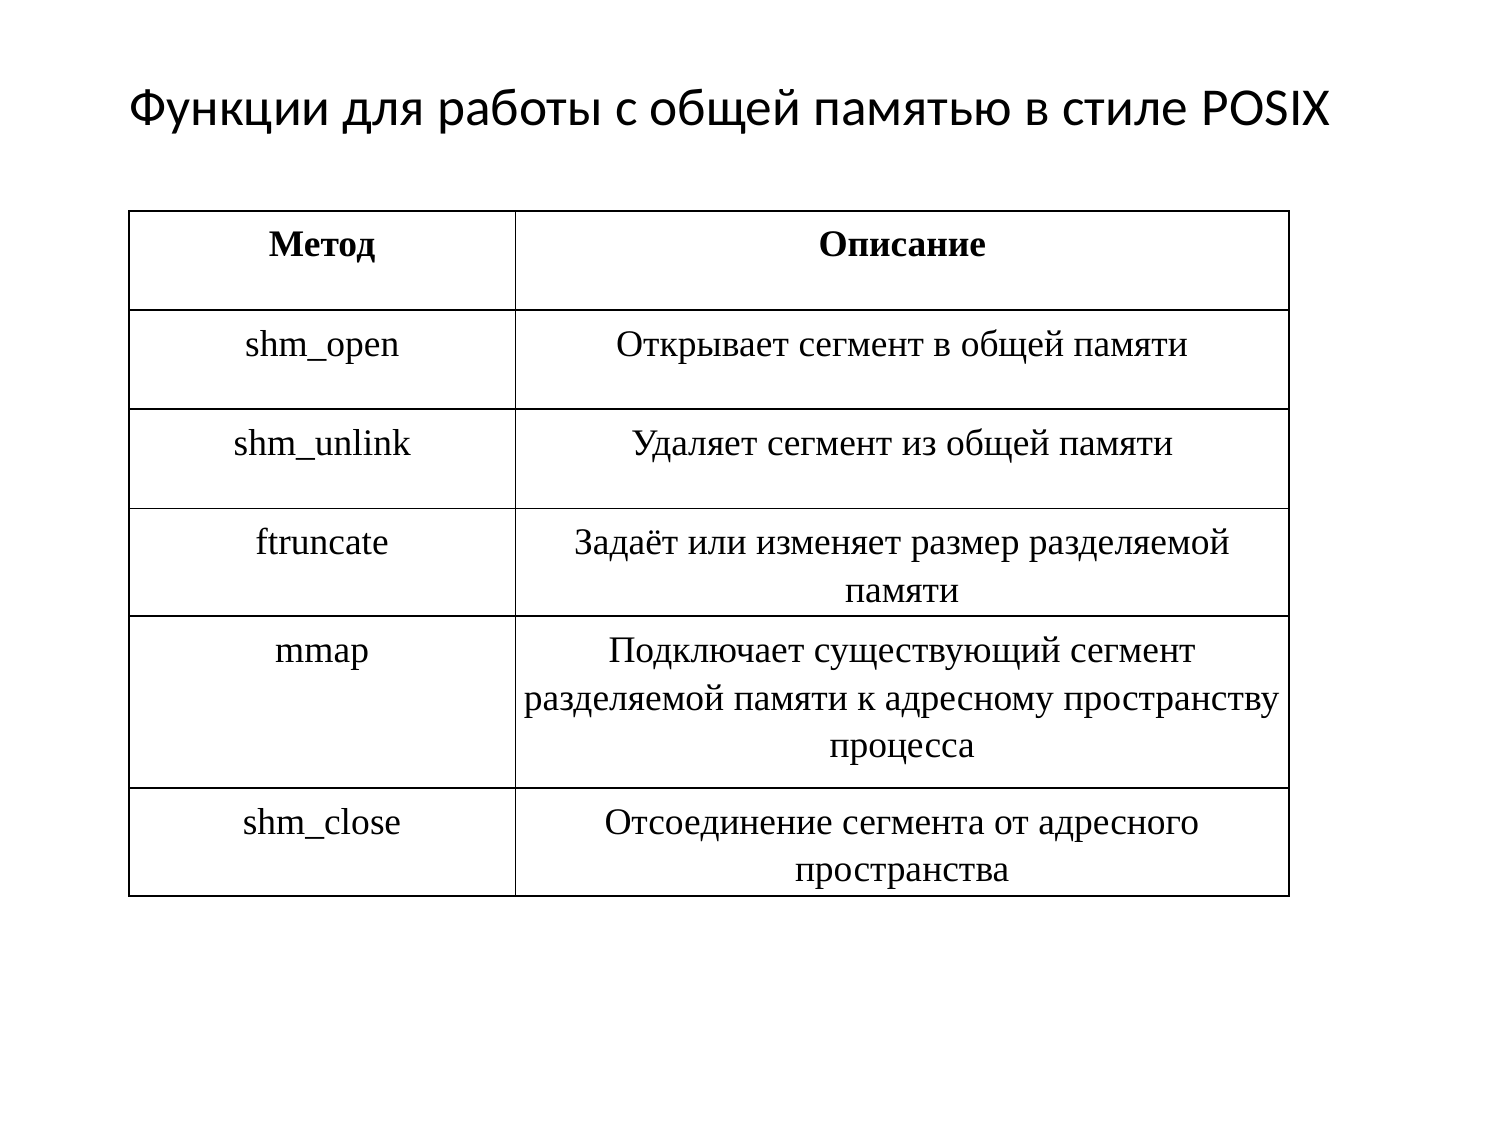

# Функции для работы с общей памятью в стиле POSIX
| Метод | Описание |
| --- | --- |
| shm\_open | Открывает сегмент в общей памяти |
| shm\_unlink | Удаляет сегмент из общей памяти |
| ftruncate | Задаёт или изменяет размер разделяемой памяти |
| mmap | Подключает существующий сегмент разделяемой памяти к адресному пространству процесса |
| shm\_close | Отсоединение сегмента от адресного пространства |